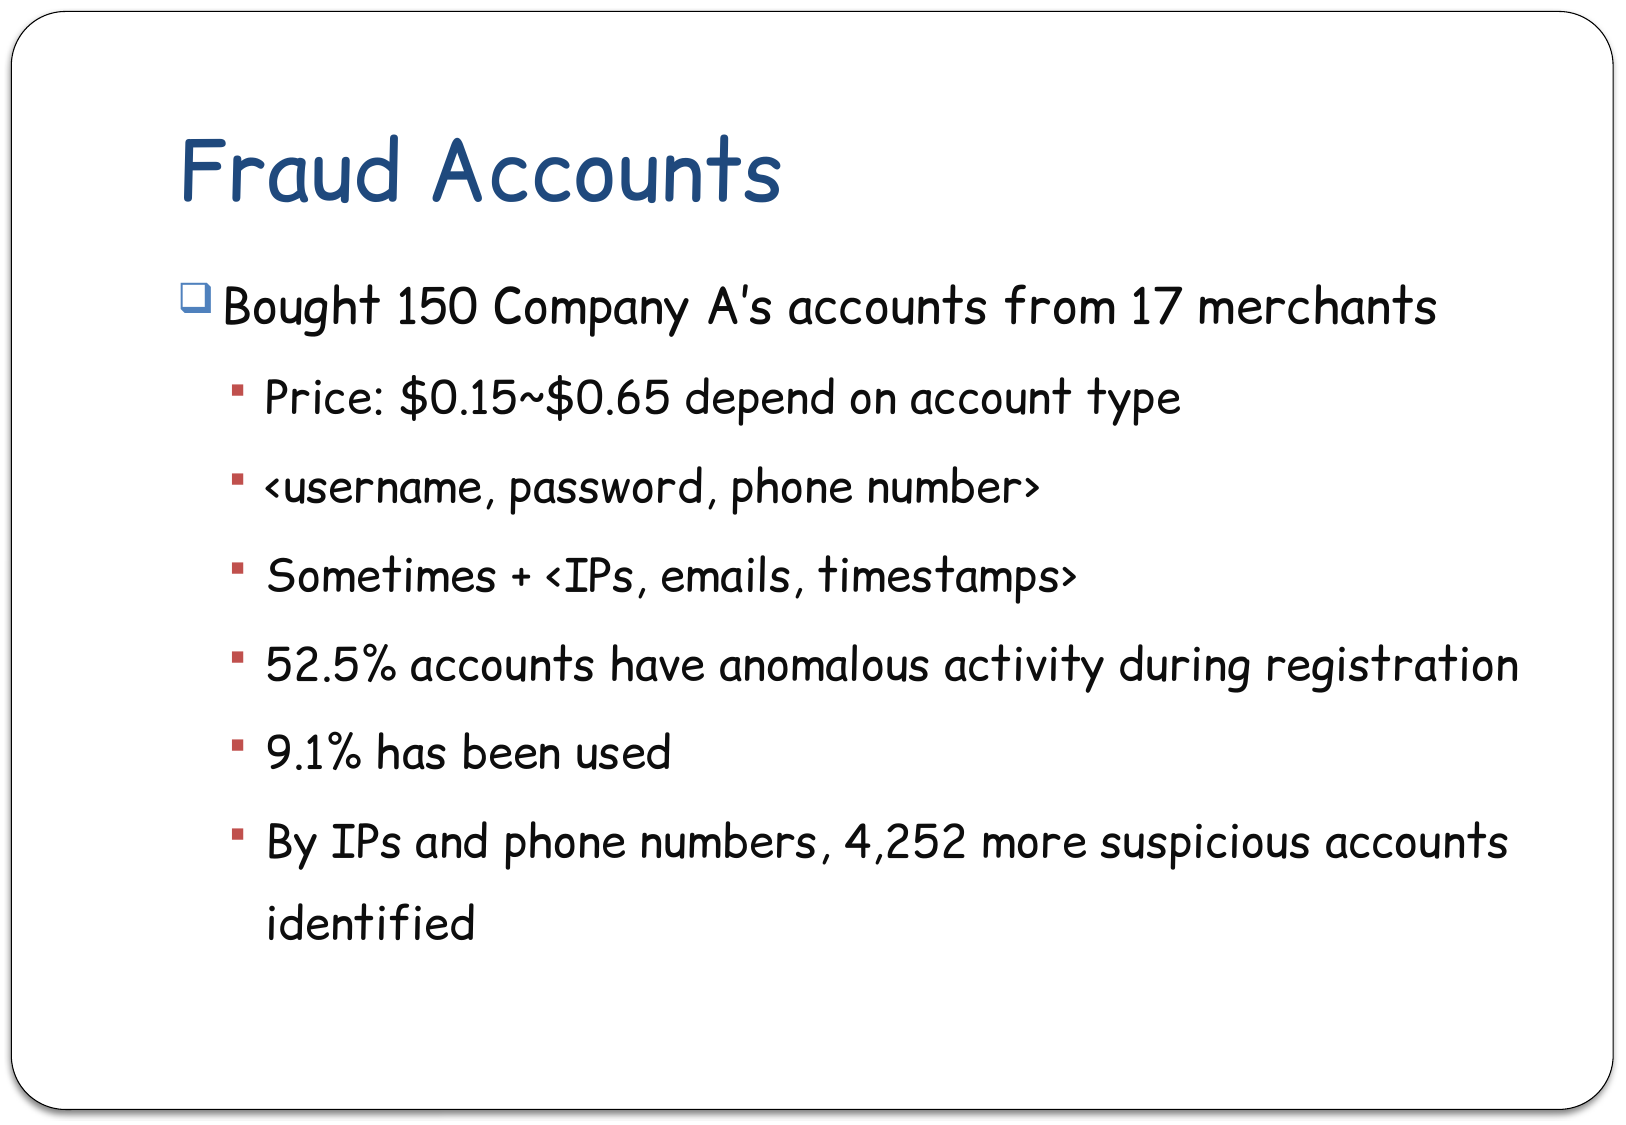

# Fraud Accounts
Bought 150 Company A’s accounts from 17 merchants
Price: $0.15~$0.65 depend on account type
<username, password, phone number>
Sometimes + <IPs, emails, timestamps>
52.5% accounts have anomalous activity during registration
9.1% has been used
By IPs and phone numbers, 4,252 more suspicious accounts identified